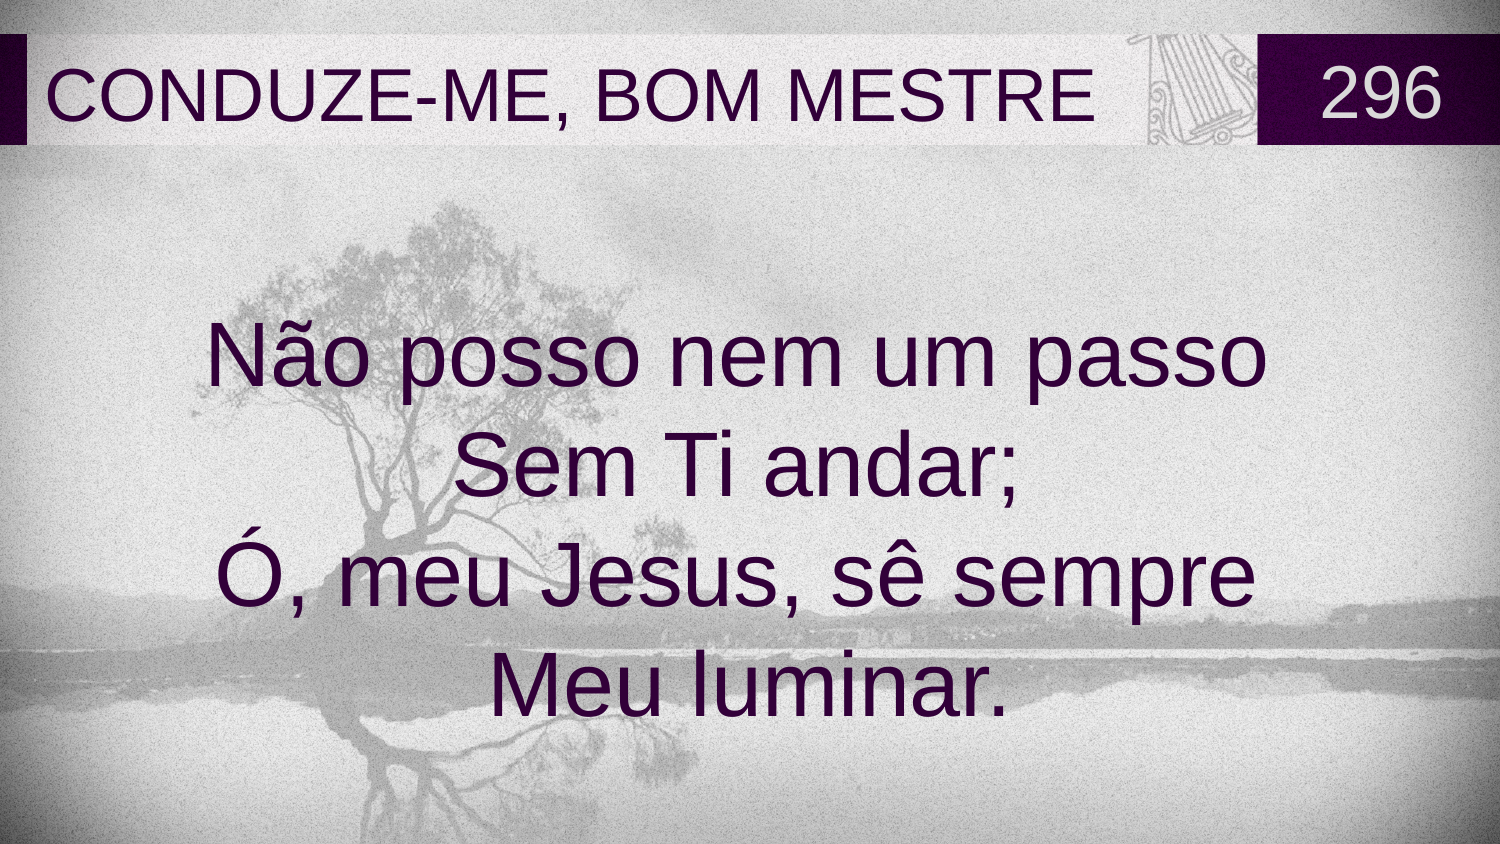

# CONDUZE-ME, BOM MESTRE
296
Não posso nem um passo
Sem Ti andar;
Ó, meu Jesus, sê sempre
Meu luminar.